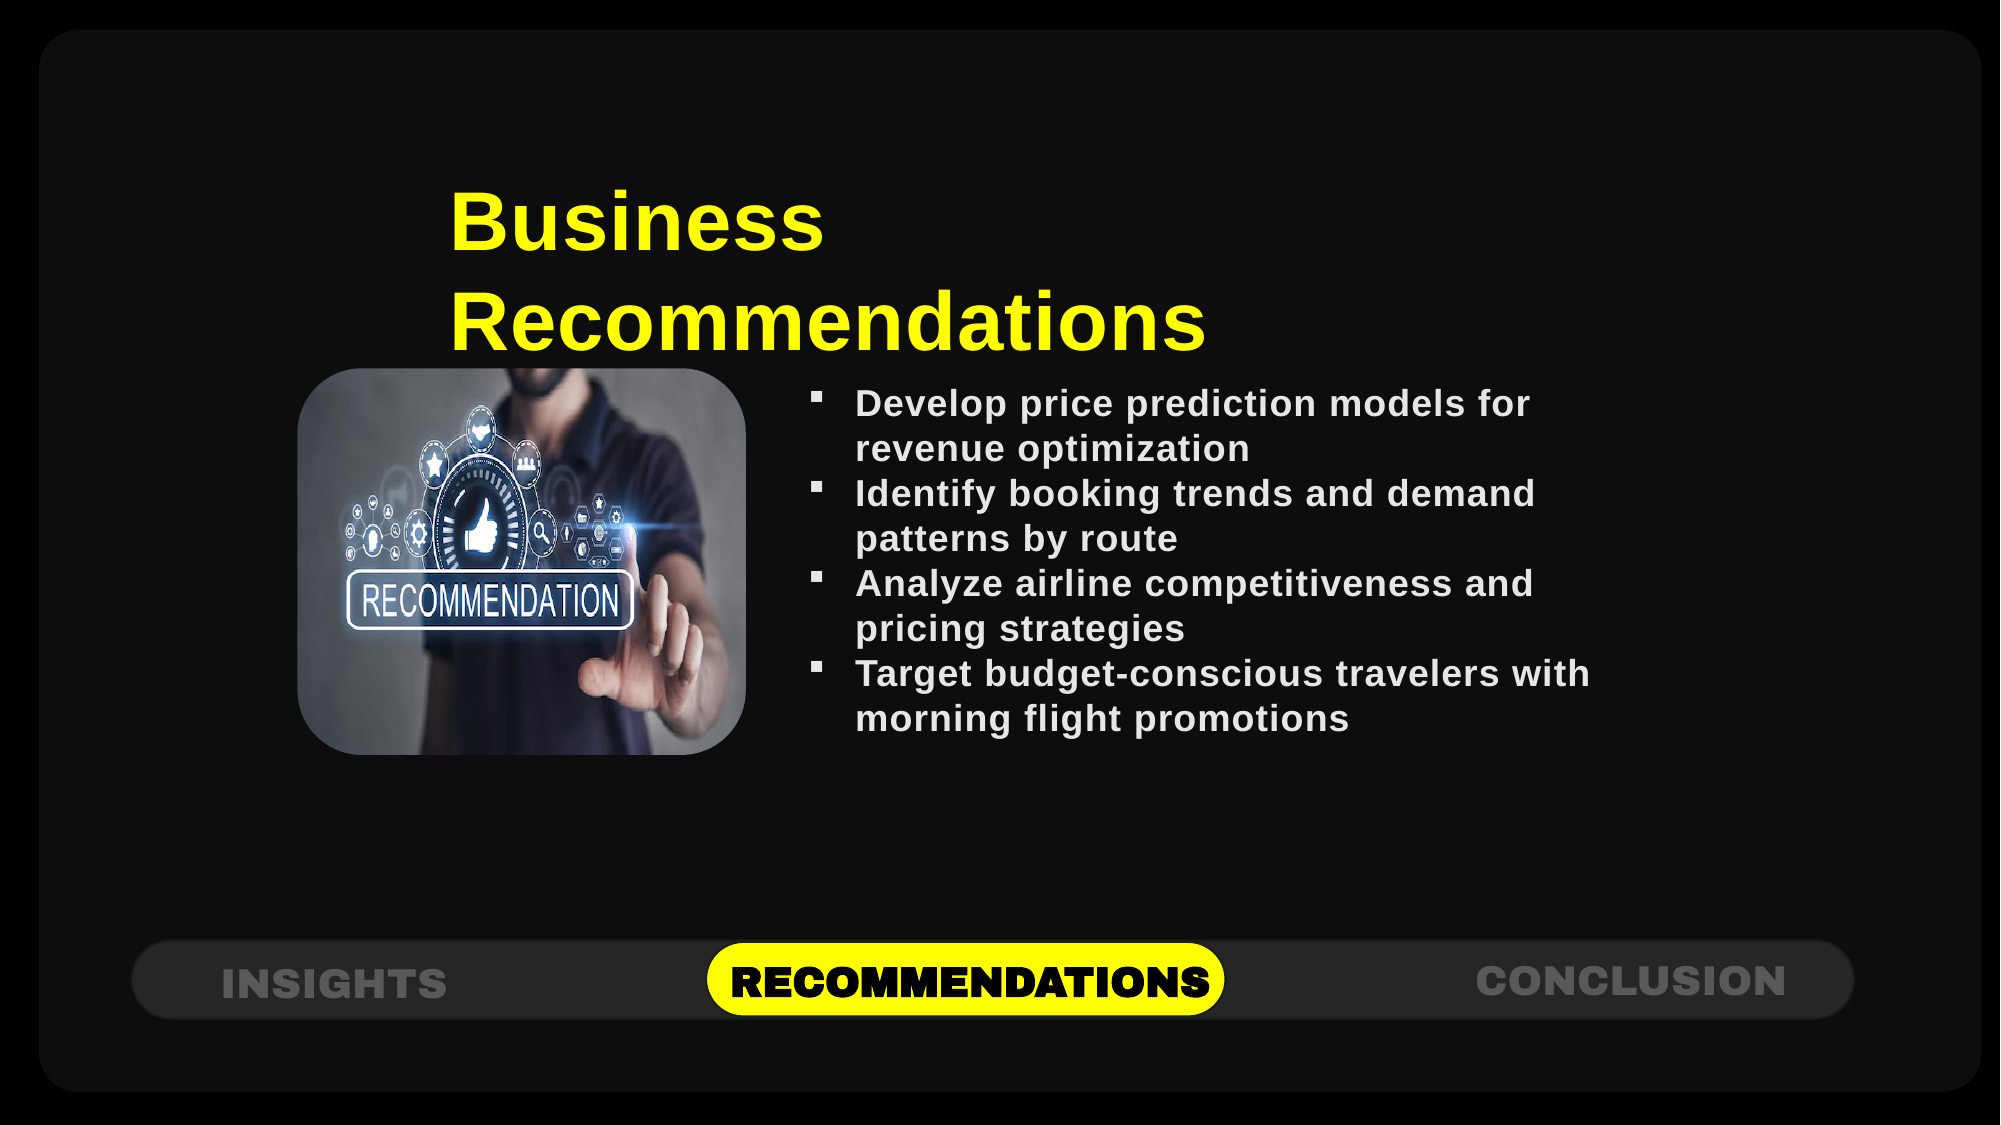

Business Recommendations

Develop price prediction models for revenue optimization
Identify booking trends and demand patterns by route
Analyze airline competitiveness and pricing strategies
Target budget-conscious travelers with morning flight promotions

CONCLUSION
RECOMMENDATIONS
INSIGHTS